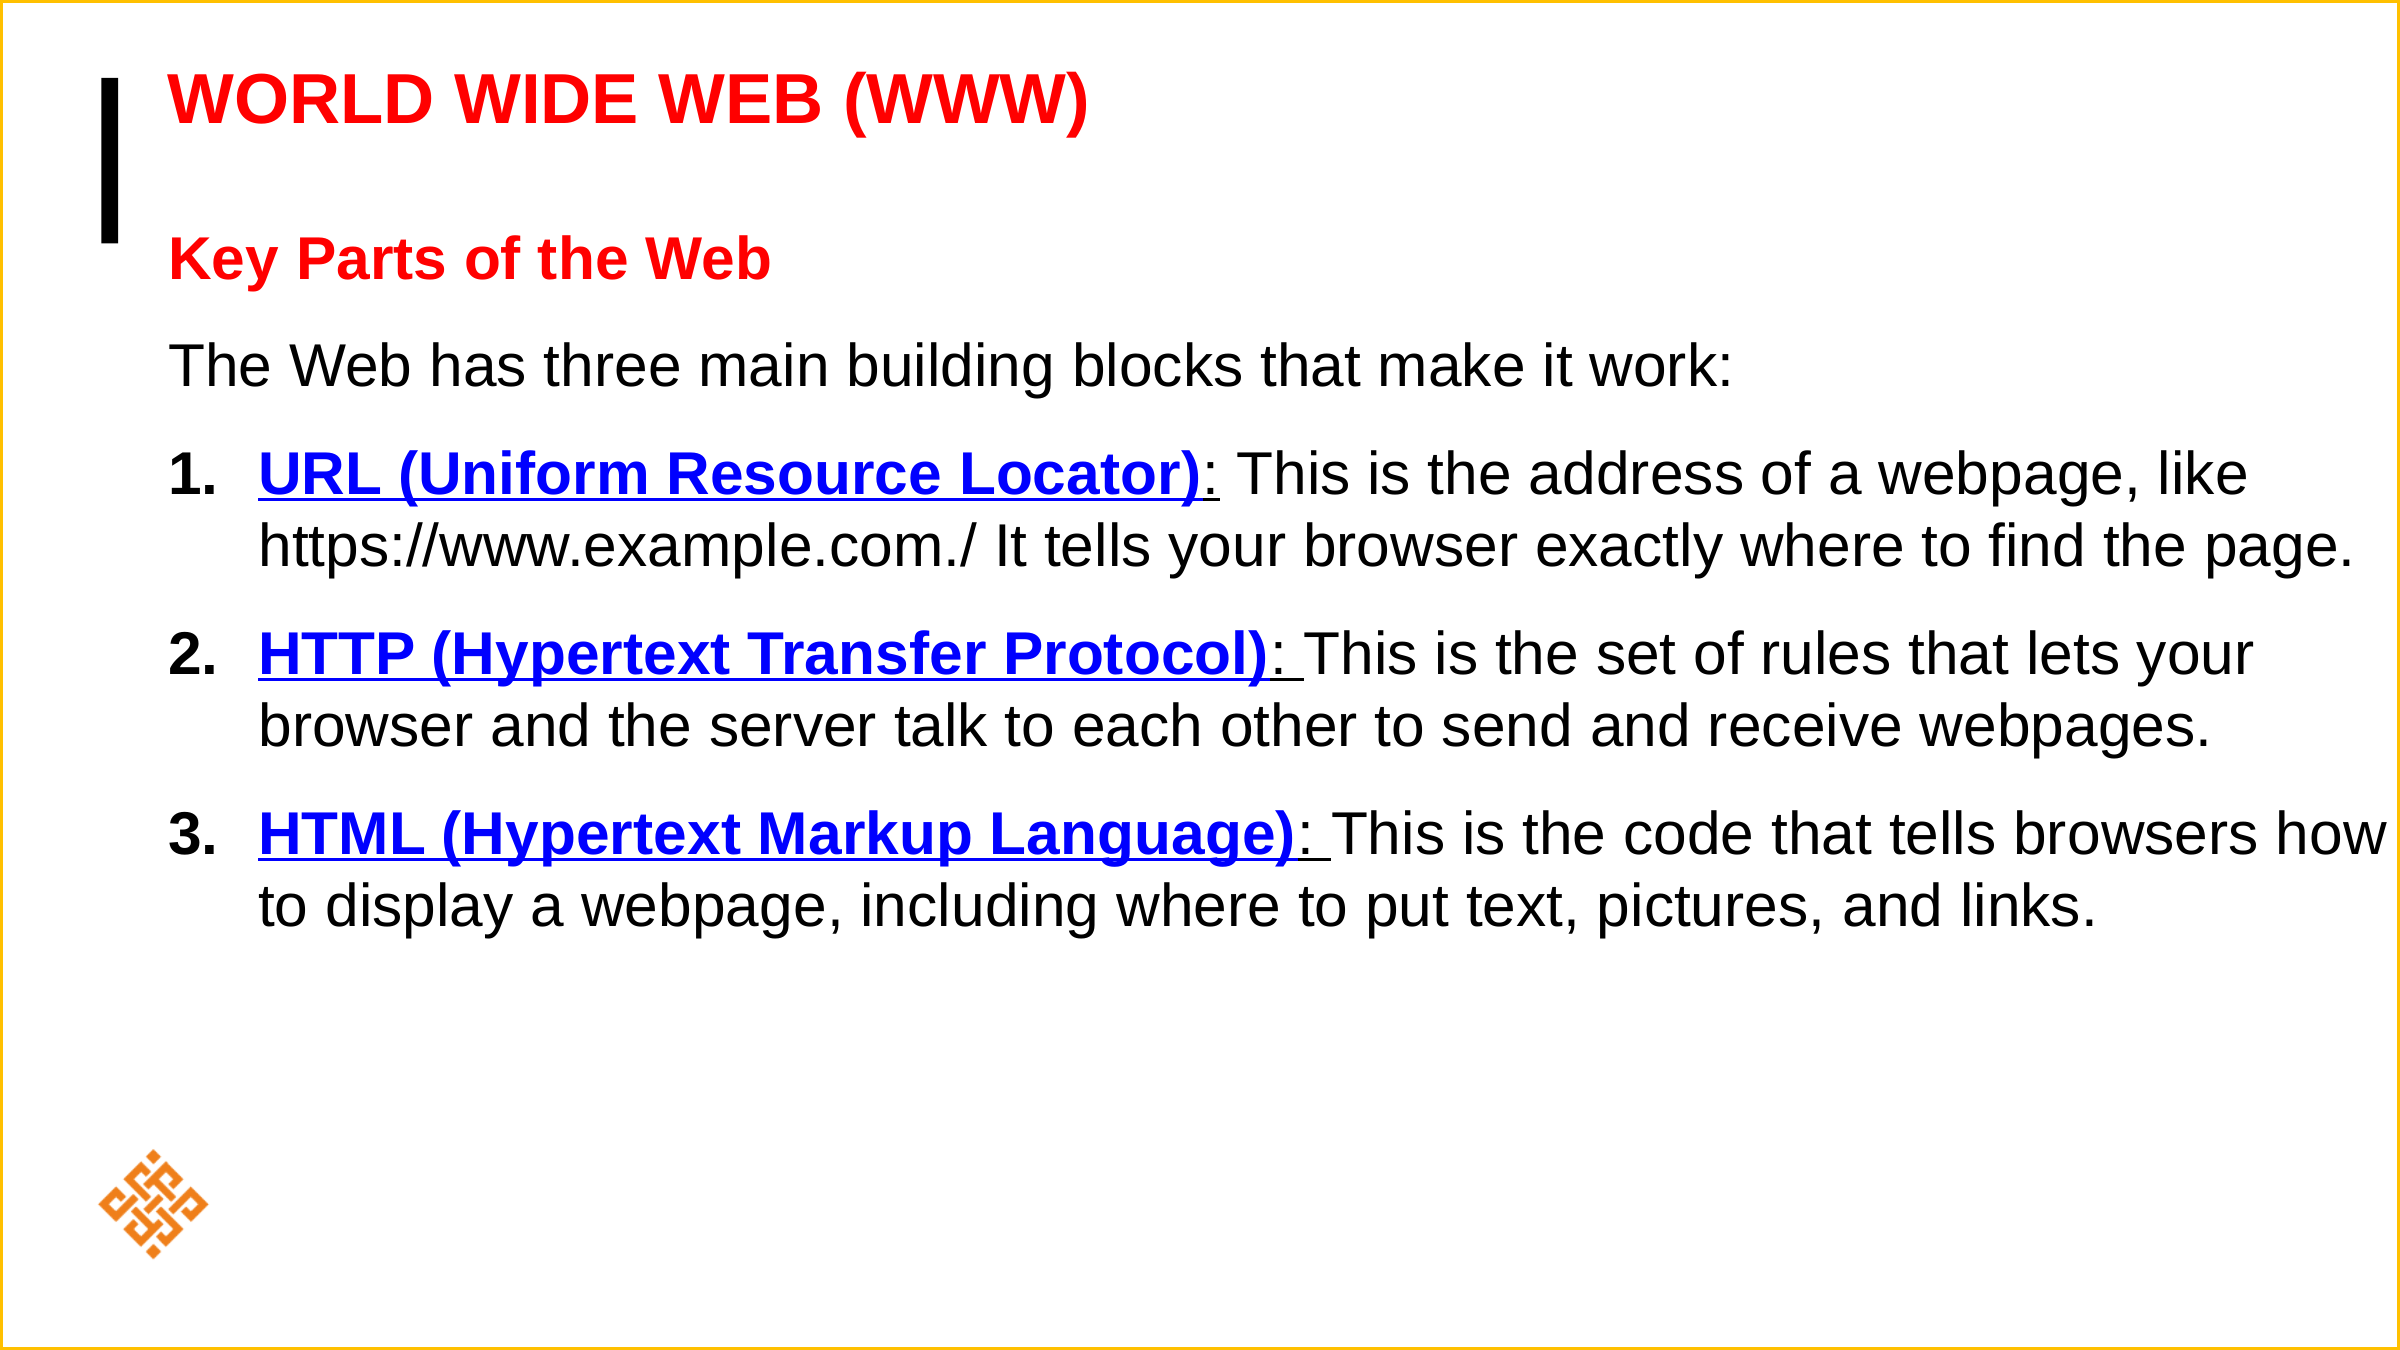

# World Wide Web (WWW)

Key Parts of the Web
The Web has three main building blocks that make it work:
URL (Uniform Resource Locator): This is the address of a webpage, like https://www.example.com./ It tells your browser exactly where to find the page.
HTTP (Hypertext Transfer Protocol): This is the set of rules that lets your browser and the server talk to each other to send and receive webpages.
HTML (Hypertext Markup Language): This is the code that tells browsers how to display a webpage, including where to put text, pictures, and links.